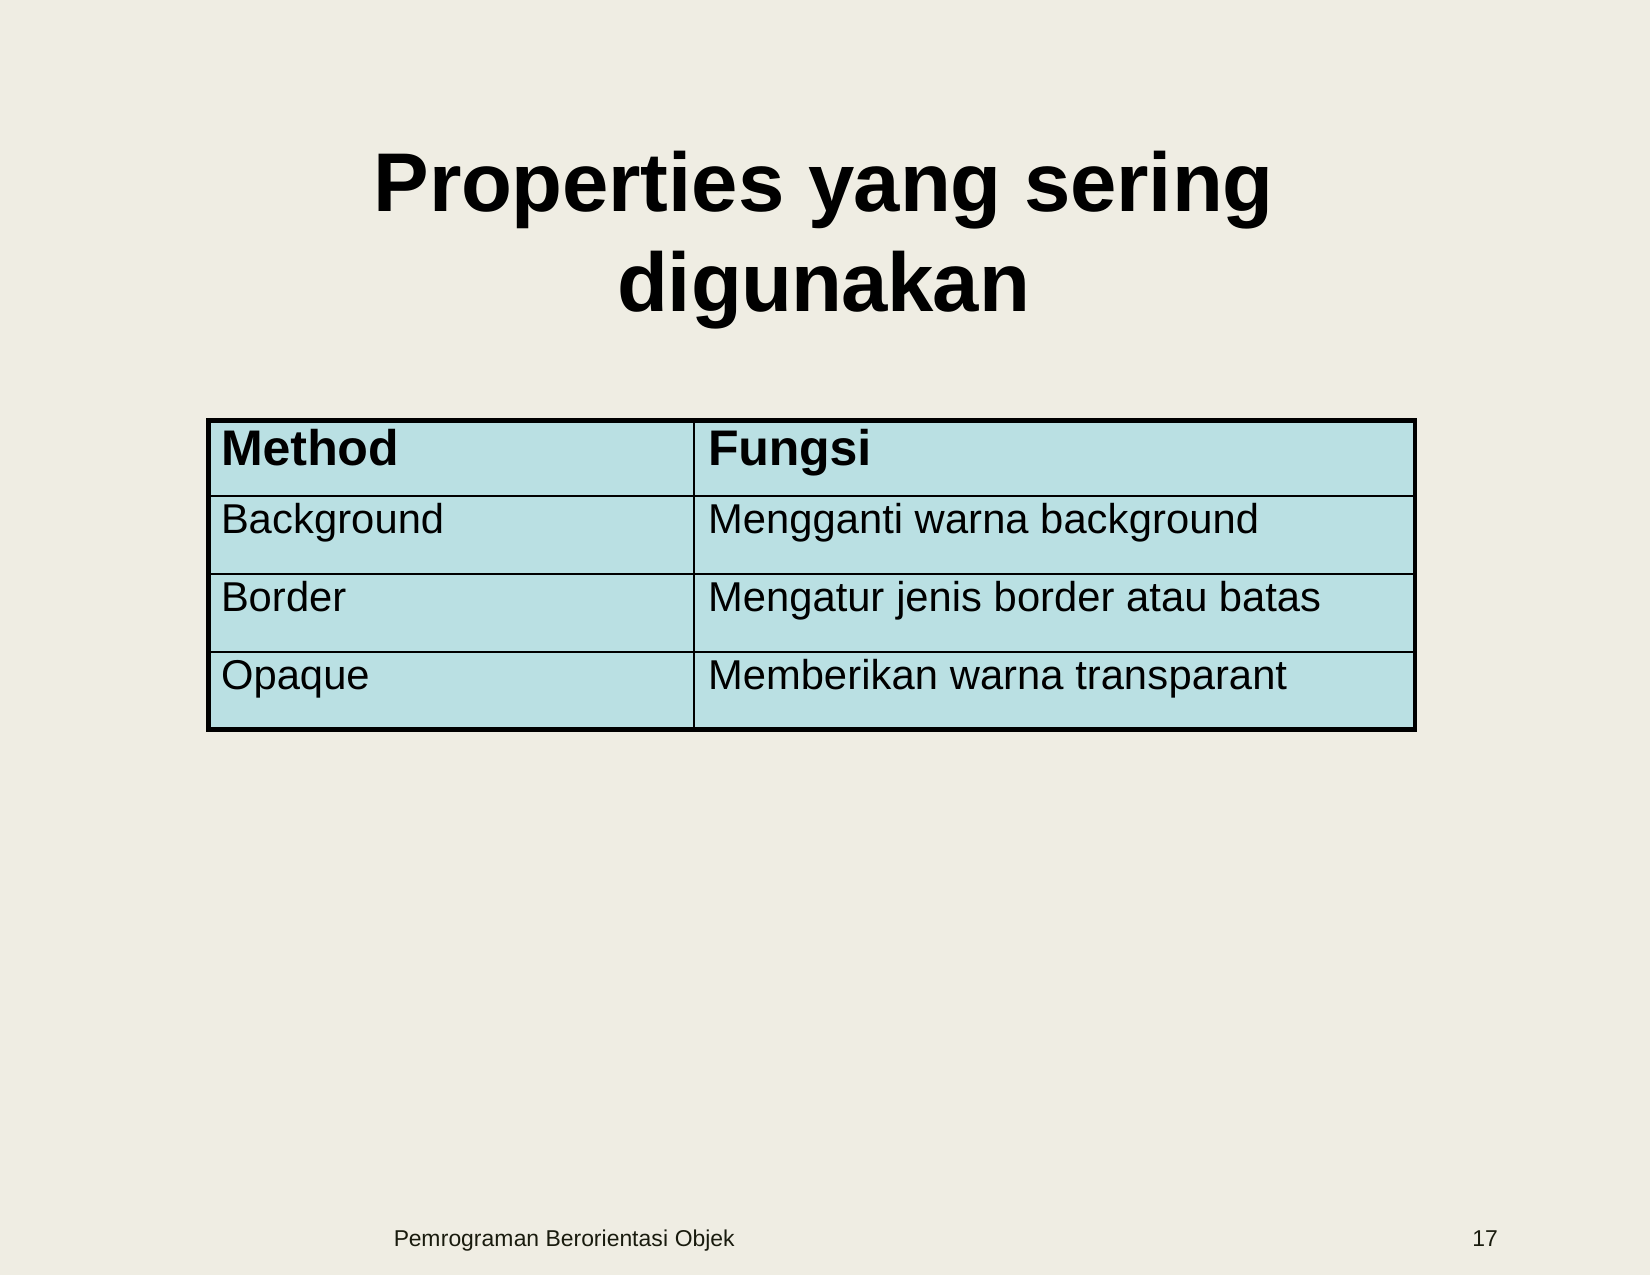

Properties yang sering digunakan
| Method | Fungsi |
| --- | --- |
| Background | Mengganti warna background |
| Border | Mengatur jenis border atau batas |
| Opaque | Memberikan warna transparant |
Pemrograman Berorientasi Objek
17